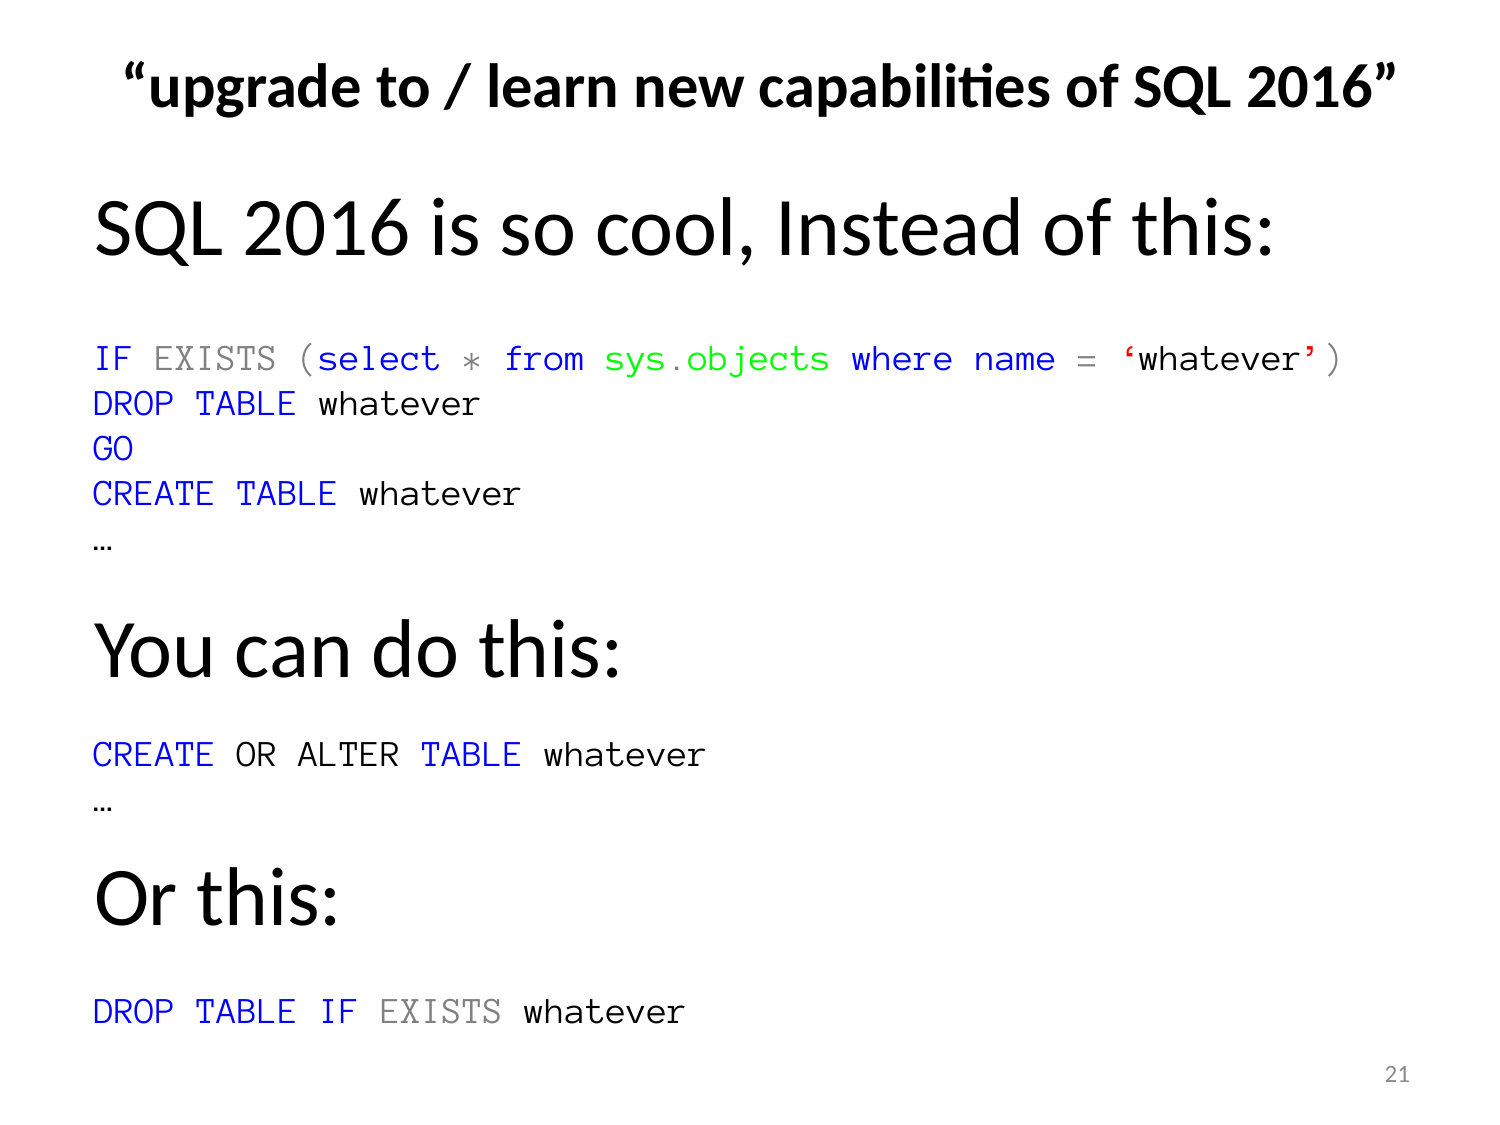

# “upgrade to / learn new capabilities of SQL 2016”
SQL 2016 is so cool, Instead of this:

IF EXISTS (select * from sys.objects where name = ‘whatever’)
DROP TABLE whatever
GO
CREATE TABLE whatever
…
You can do this:
CREATE OR ALTER TABLE whatever
…
Or this:
DROP TABLE IF EXISTS whatever
21